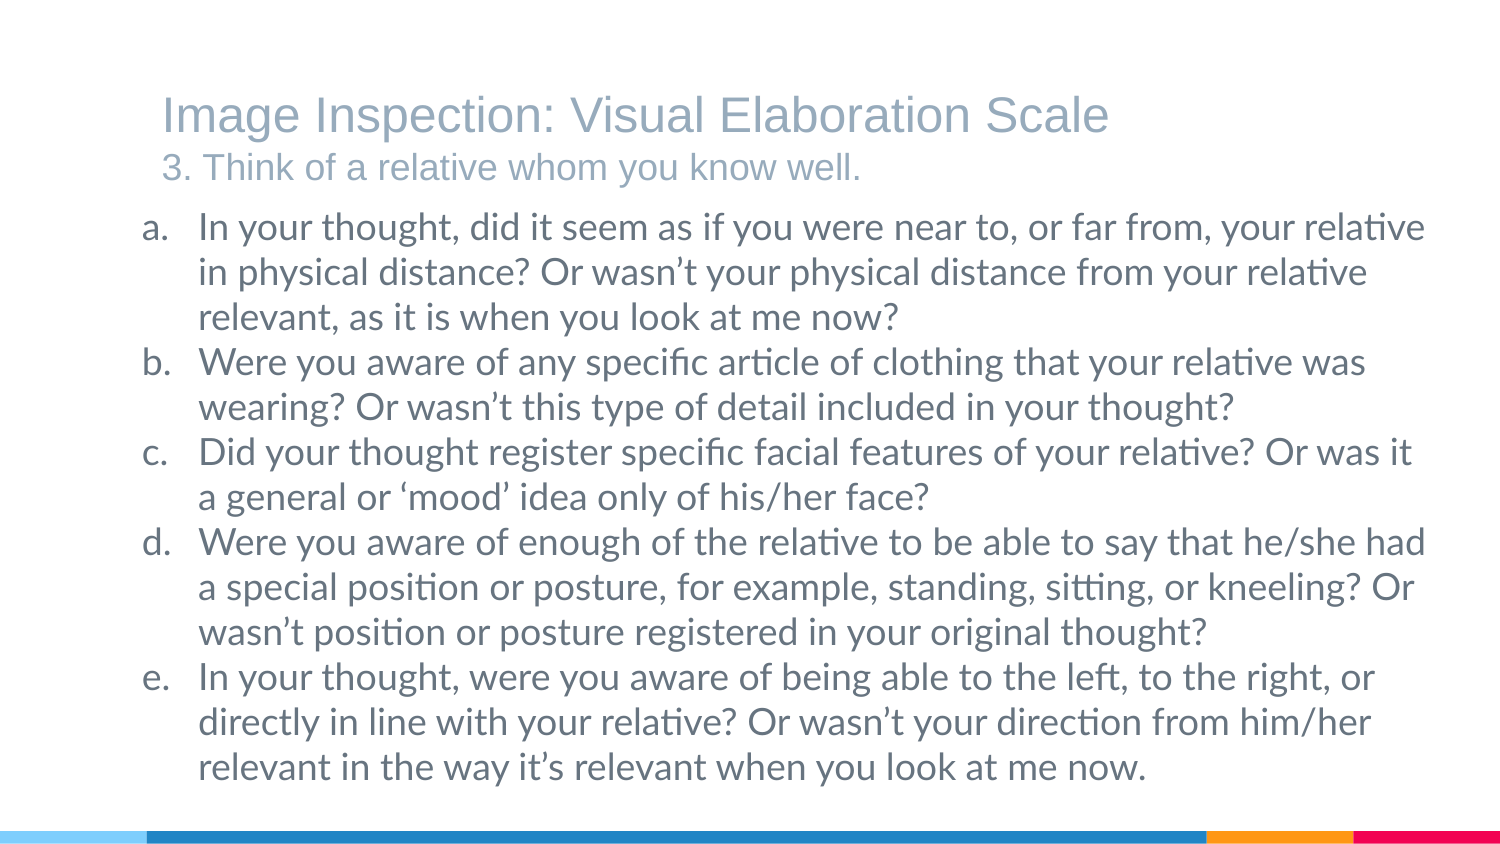

# Image Inspection: Visual Elaboration Scale
3. Think of a relative whom you know well.
In your thought, did it seem as if you were near to, or far from, your relative in physical distance? Or wasn’t your physical distance from your relative relevant, as it is when you look at me now?
Were you aware of any specific article of clothing that your relative was wearing? Or wasn’t this type of detail included in your thought?
Did your thought register specific facial features of your relative? Or was it a general or ‘mood’ idea only of his/her face?
Were you aware of enough of the relative to be able to say that he/she had a special position or posture, for example, standing, sitting, or kneeling? Or wasn’t position or posture registered in your original thought?
In your thought, were you aware of being able to the left, to the right, or directly in line with your relative? Or wasn’t your direction from him/her relevant in the way it’s relevant when you look at me now.